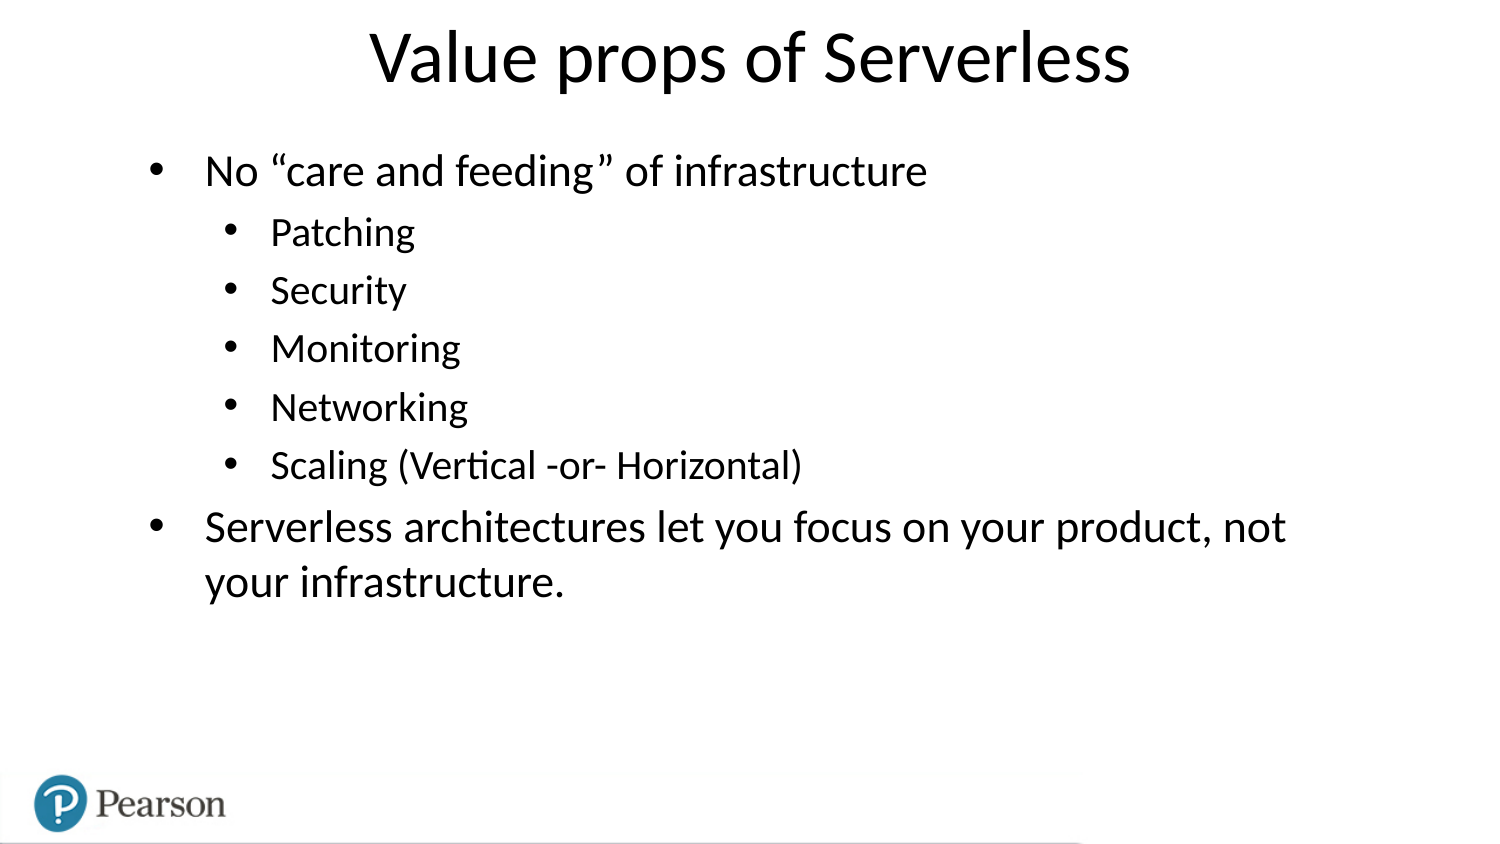

# Value props of Serverless
No “care and feeding” of infrastructure
Patching
Security
Monitoring
Networking
Scaling (Vertical -or- Horizontal)
Serverless architectures let you focus on your product, not your infrastructure.